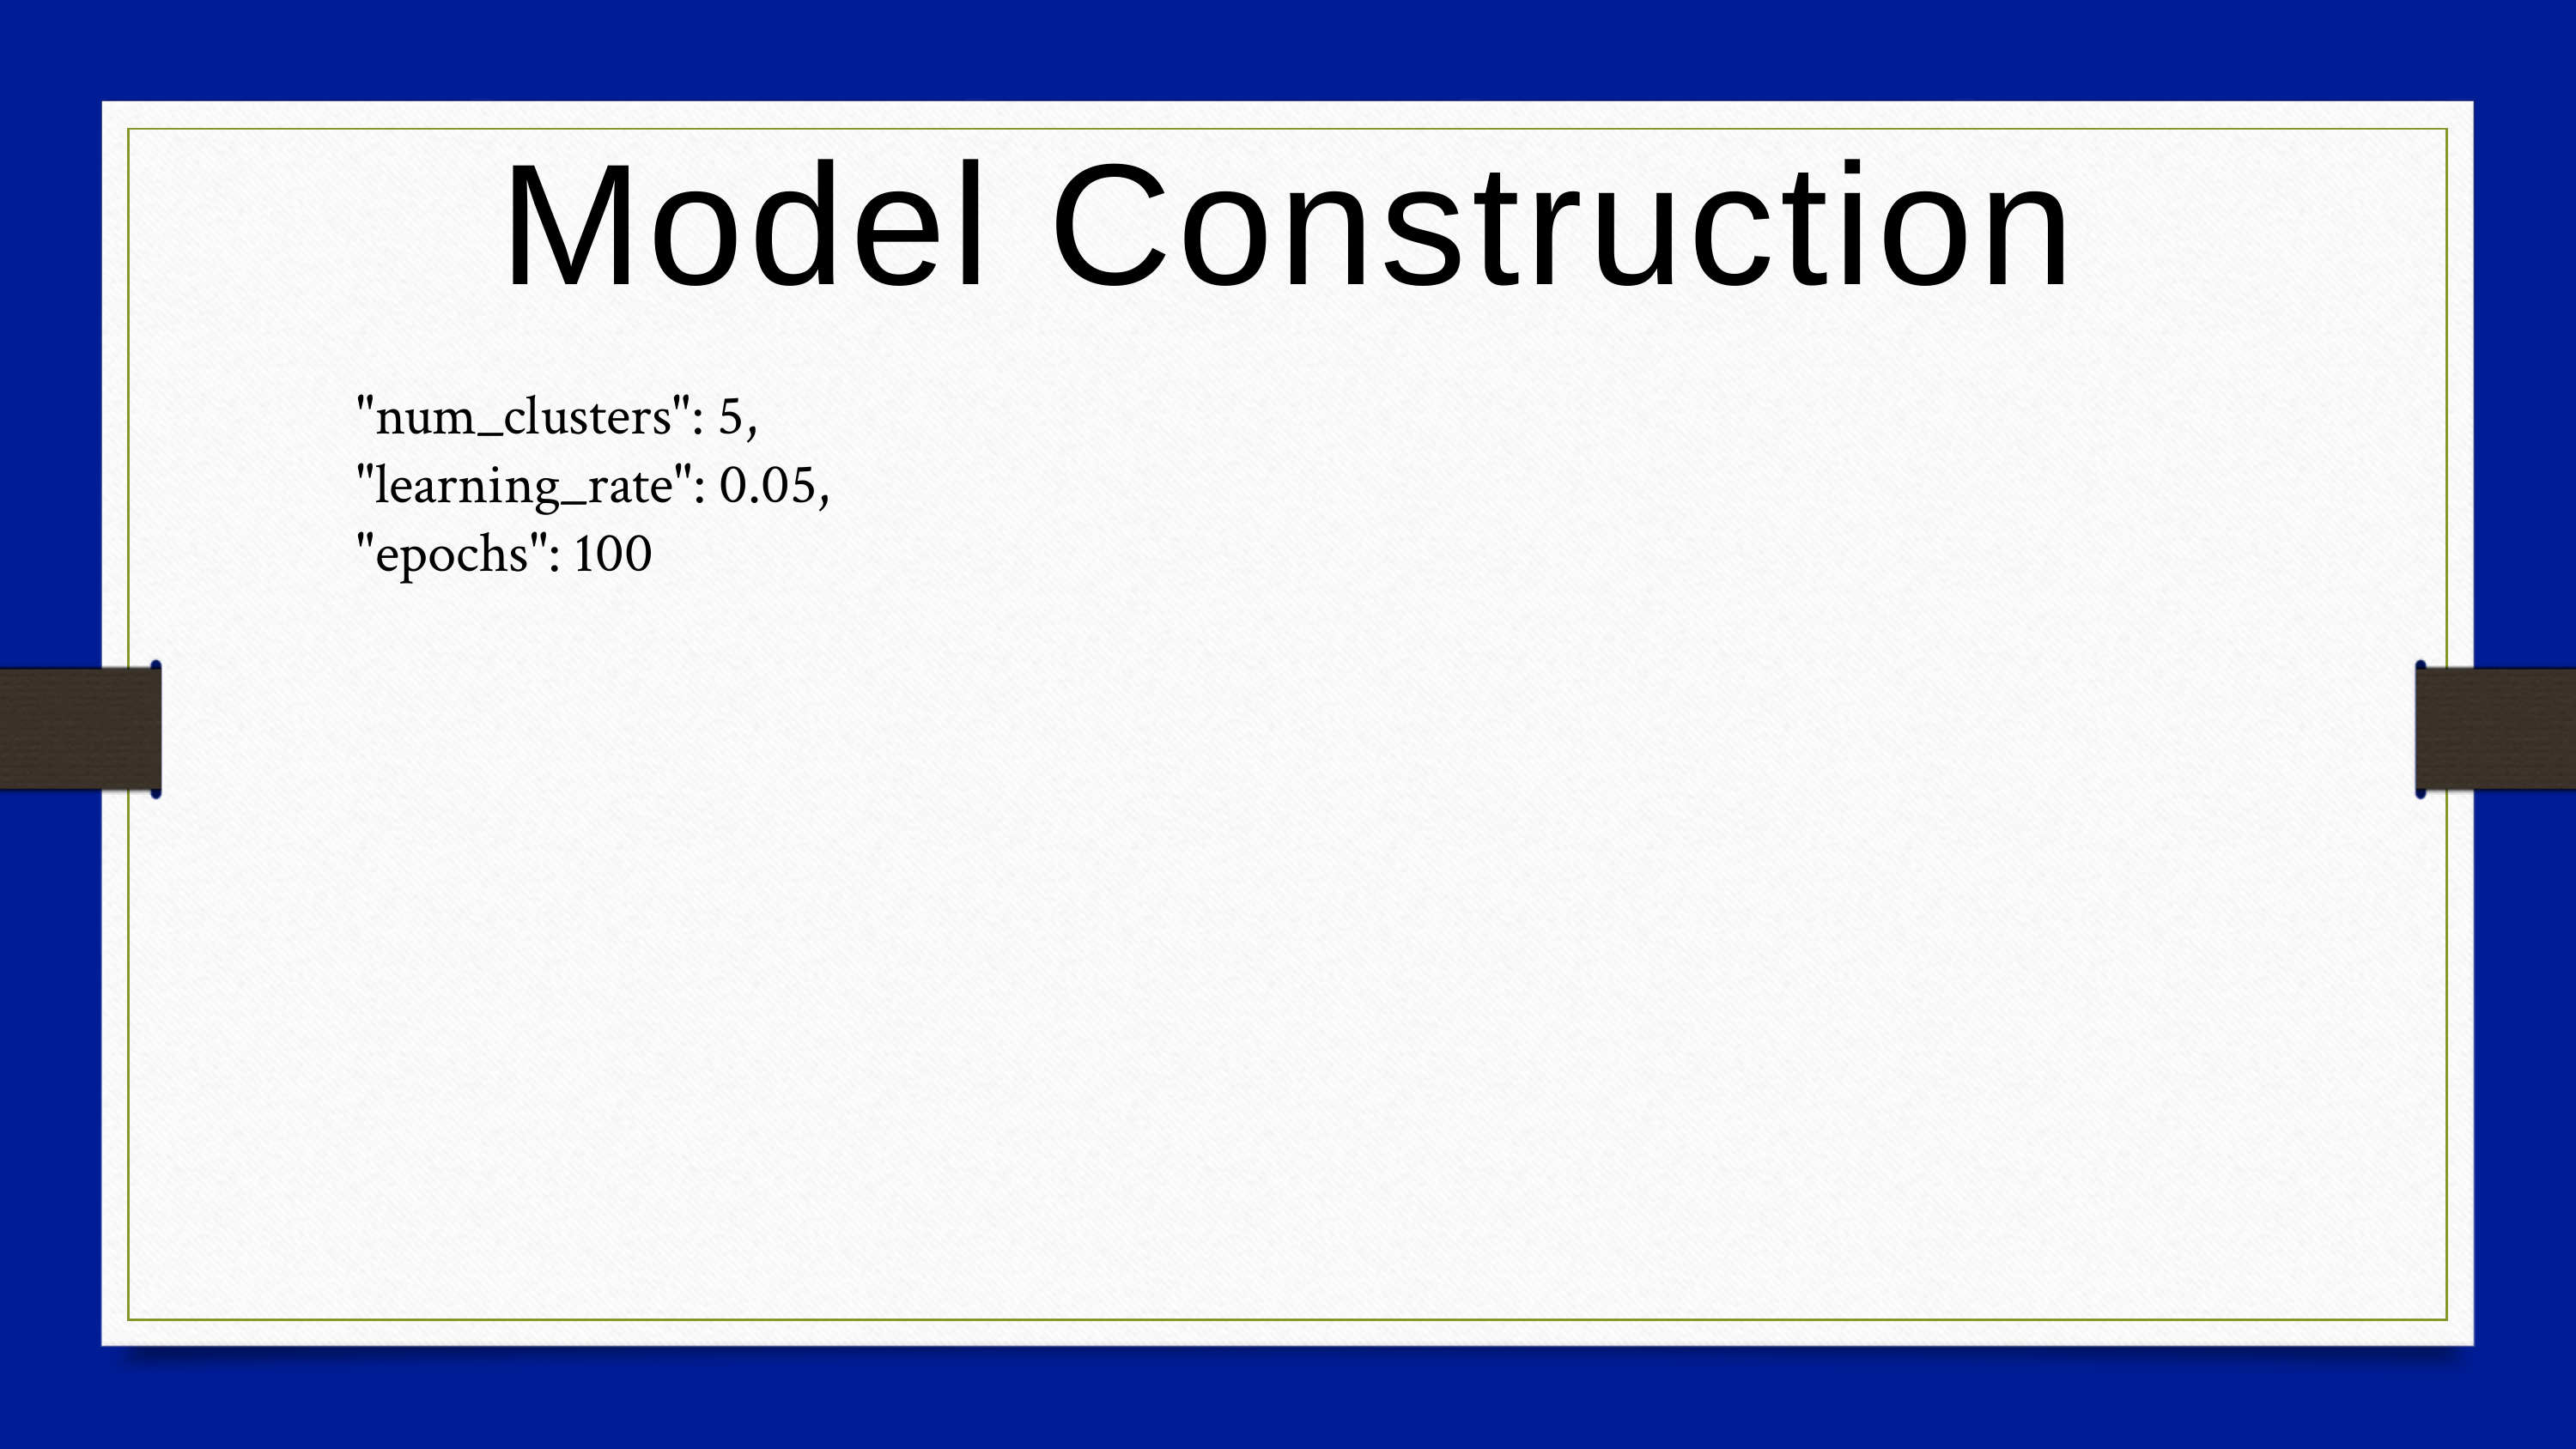

Model Construction
"num_clusters": 5,
"learning_rate": 0.05,
"epochs": 100